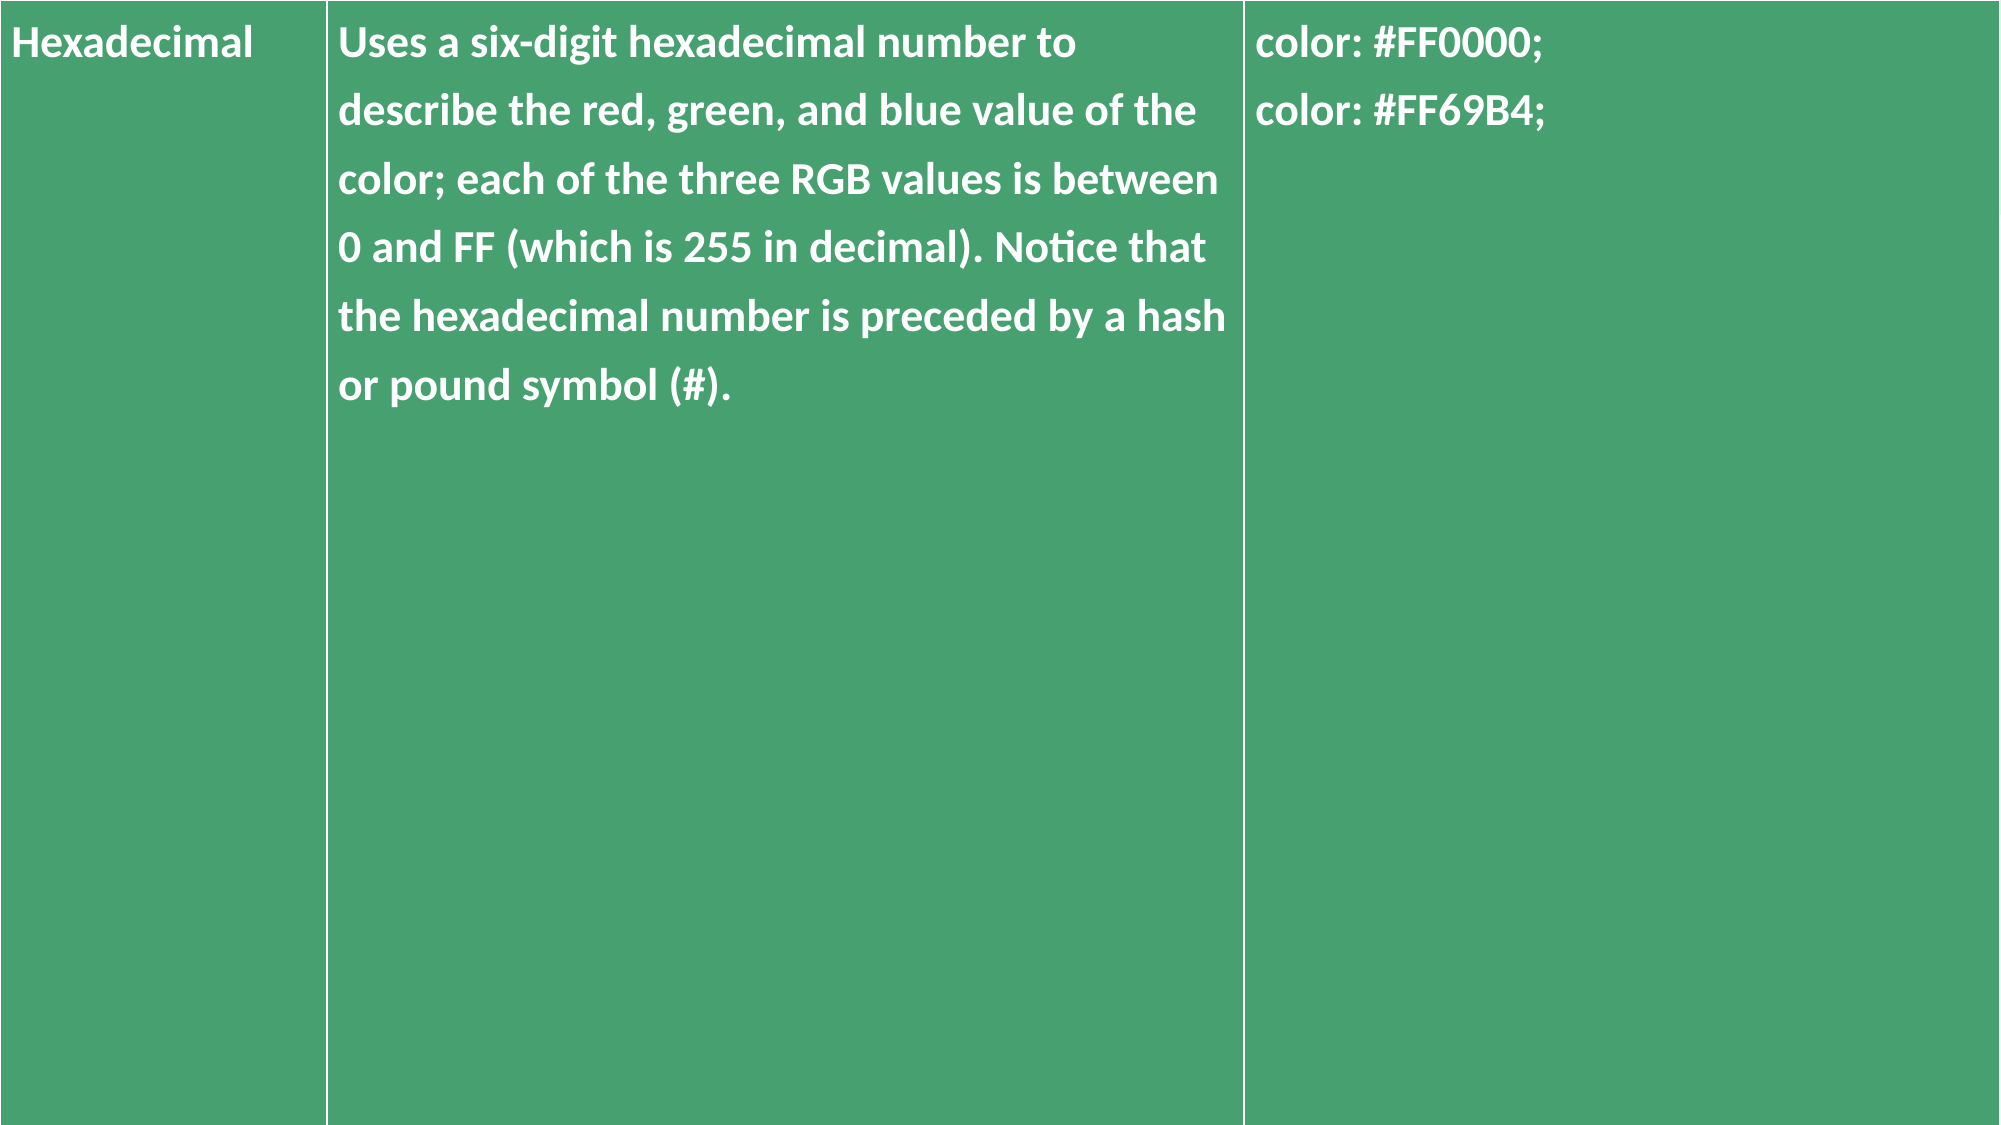

| Hexadecimal | Uses a six-digit hexadecimal number to describe the red, green, and blue value of the color; each of the three RGB values is between 0 and FF (which is 255 in decimal). Notice that the hexadecimal number is preceded by a hash or pound symbol (#). | color: #FF0000; color: #FF69B4; |
| --- | --- | --- |
# Color Values
CSS supports a variety of different ways of describing color